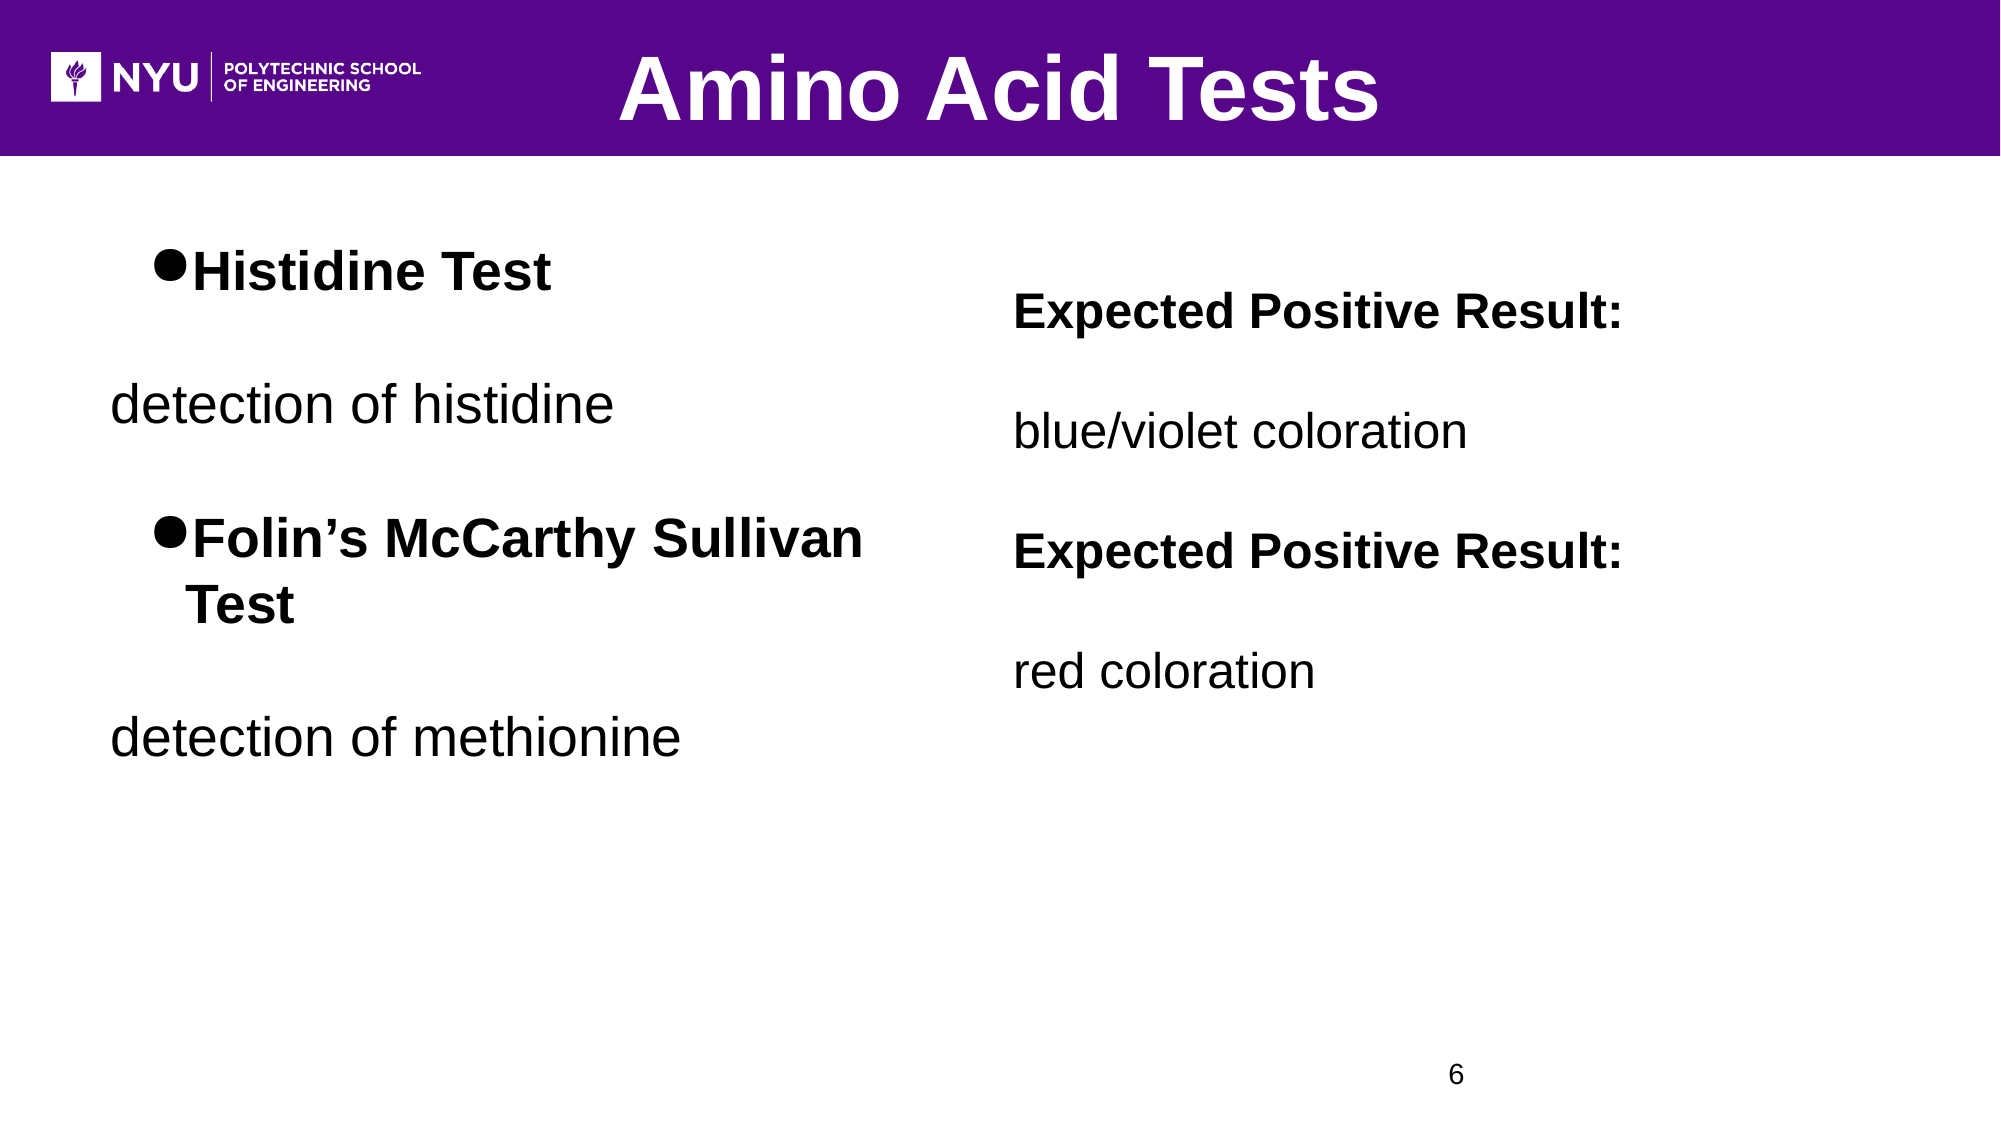

Expected Positive Result:

blue/violet coloration

Expected Positive Result:

red coloration

Amino Acid Tests
Histidine Test

detection of histidine

Folin’s McCarthy Sullivan Test

detection of methionine
6